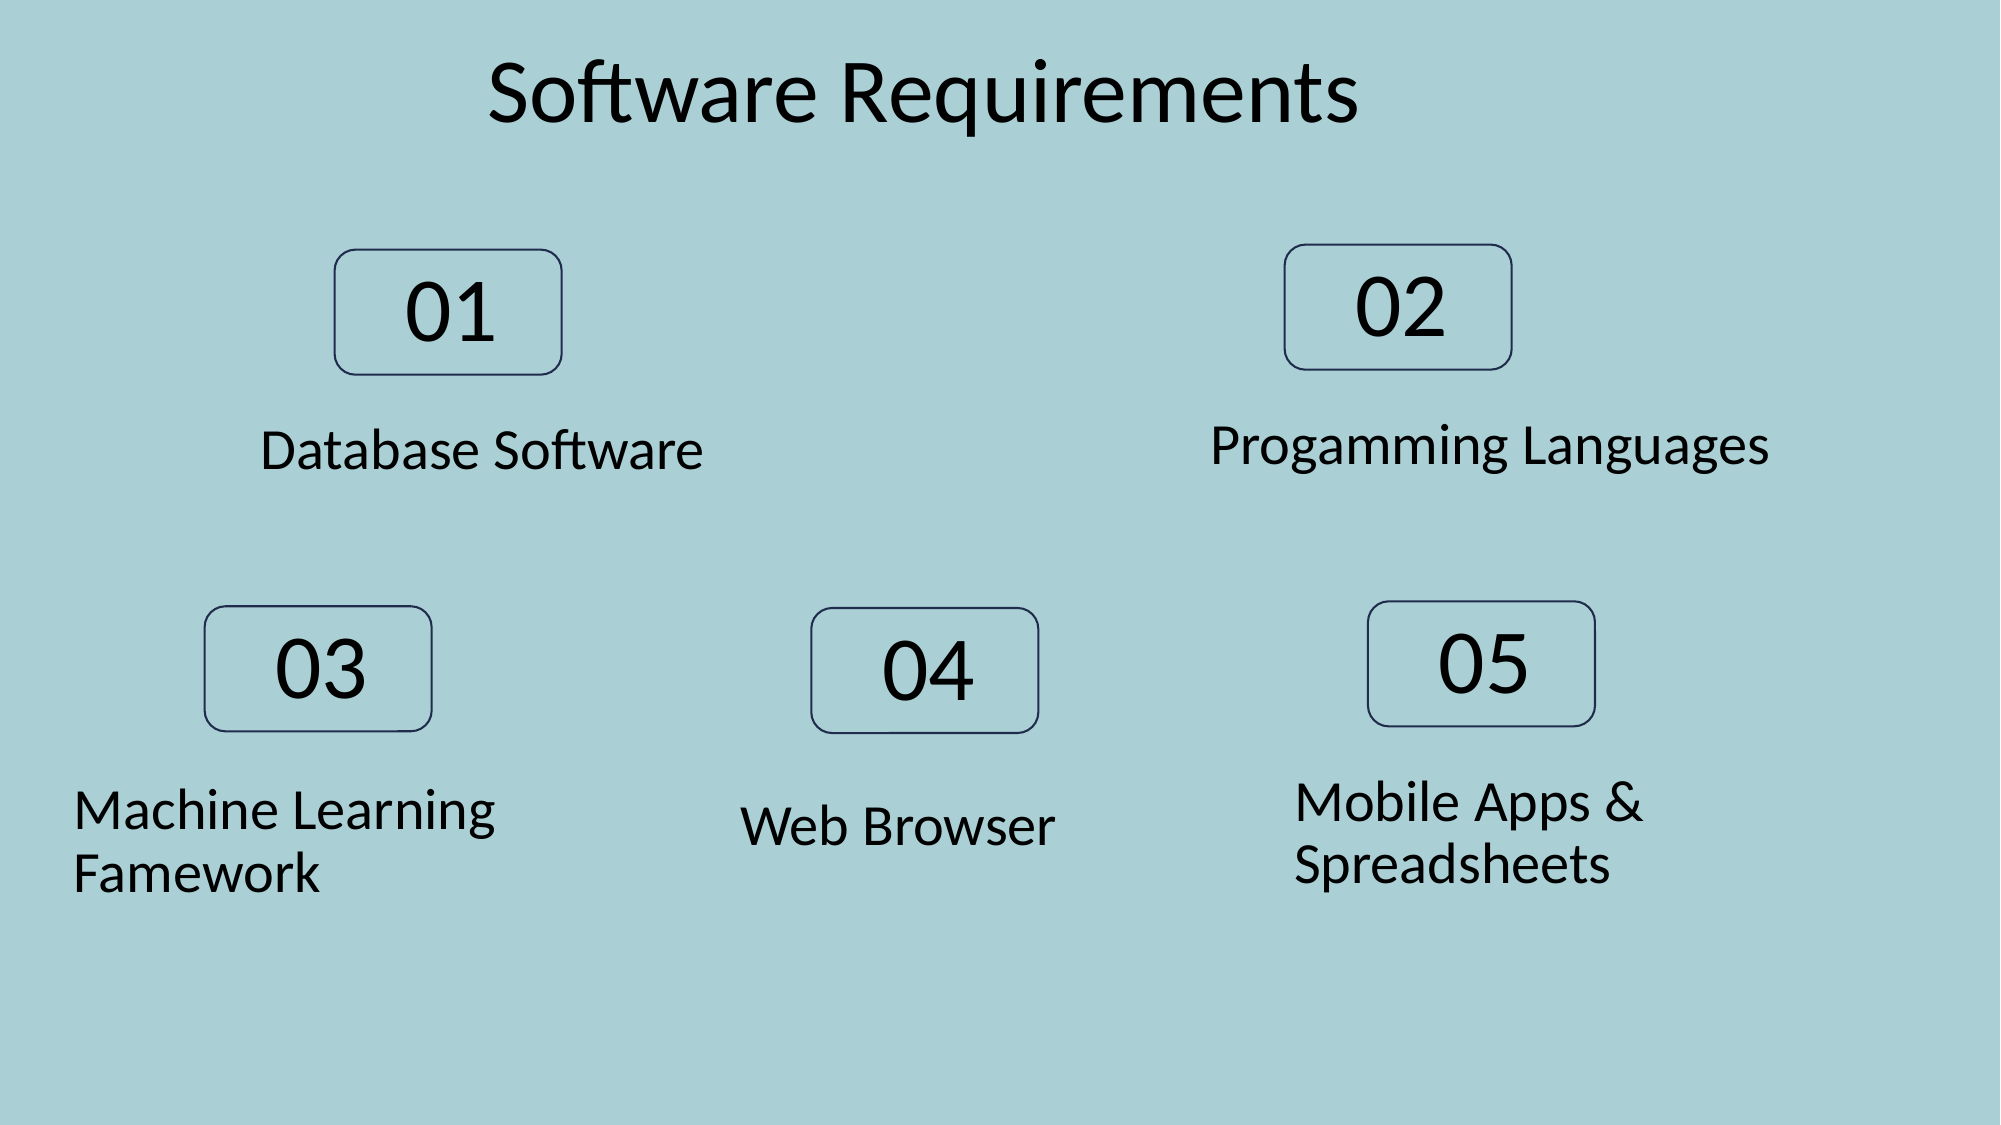

Software Requirements

02
01

Progamming Languages
Database Software

05
03
04

Mobile Apps & Spreadsheets
Machine Learning     Famework
Web Browser